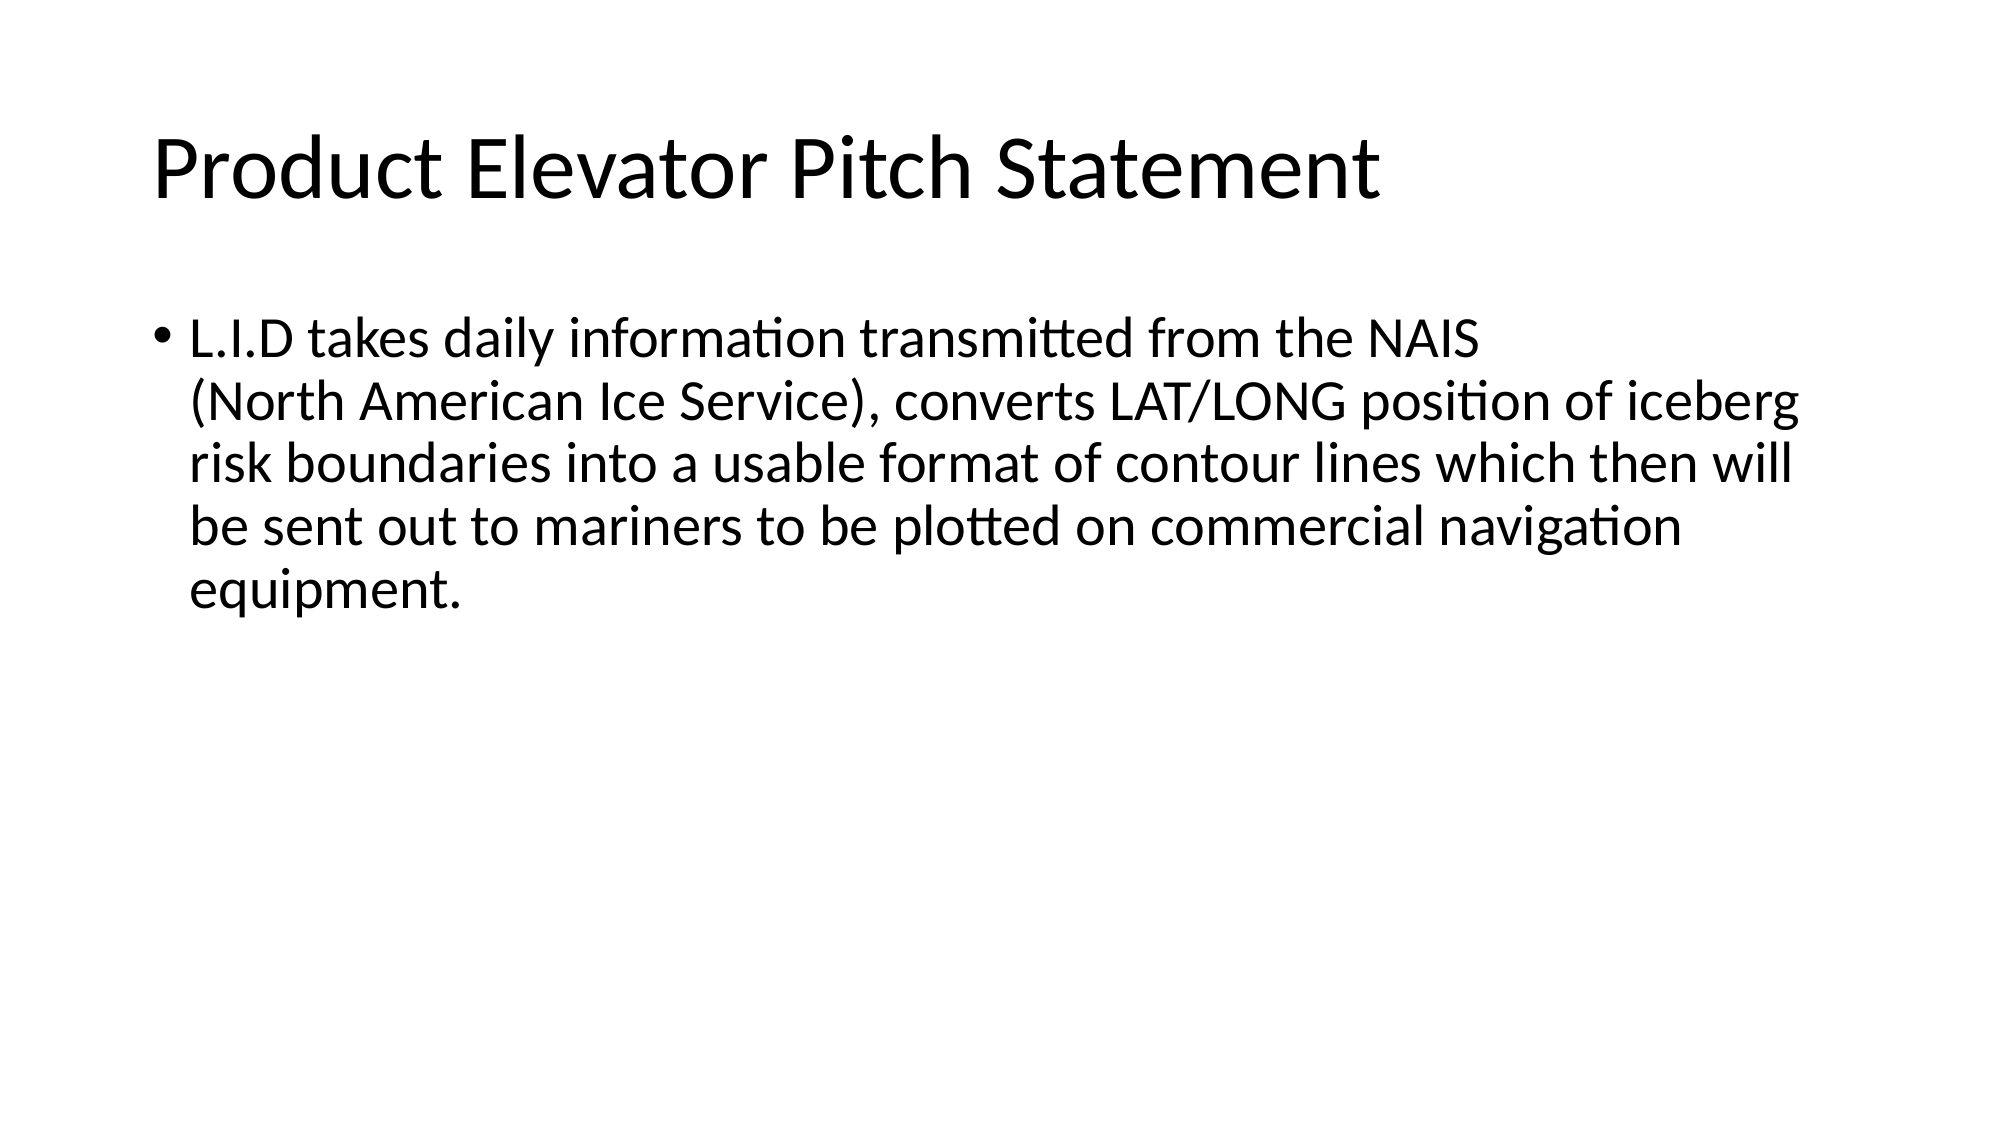

# Product Elevator Pitch Statement
L.I.D takes daily information transmitted from the NAIS (North American Ice Service), converts LAT/LONG position of iceberg risk boundaries into a usable format of contour lines which then will be sent out to mariners to be plotted on commercial navigation equipment.